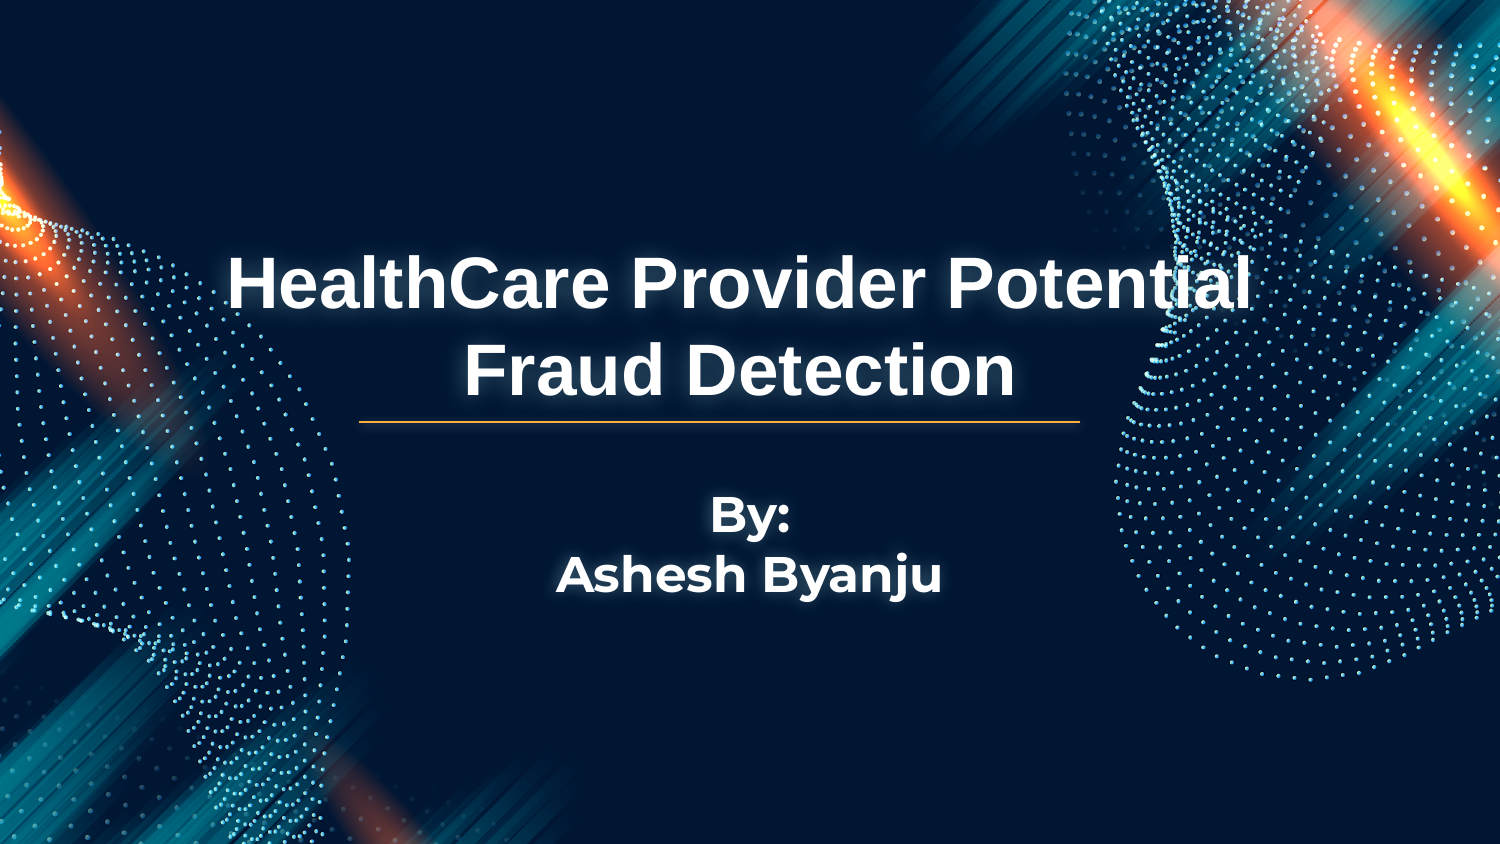

# HealthCare Provider Potential Fraud Detection
By:
Ashesh Byanju